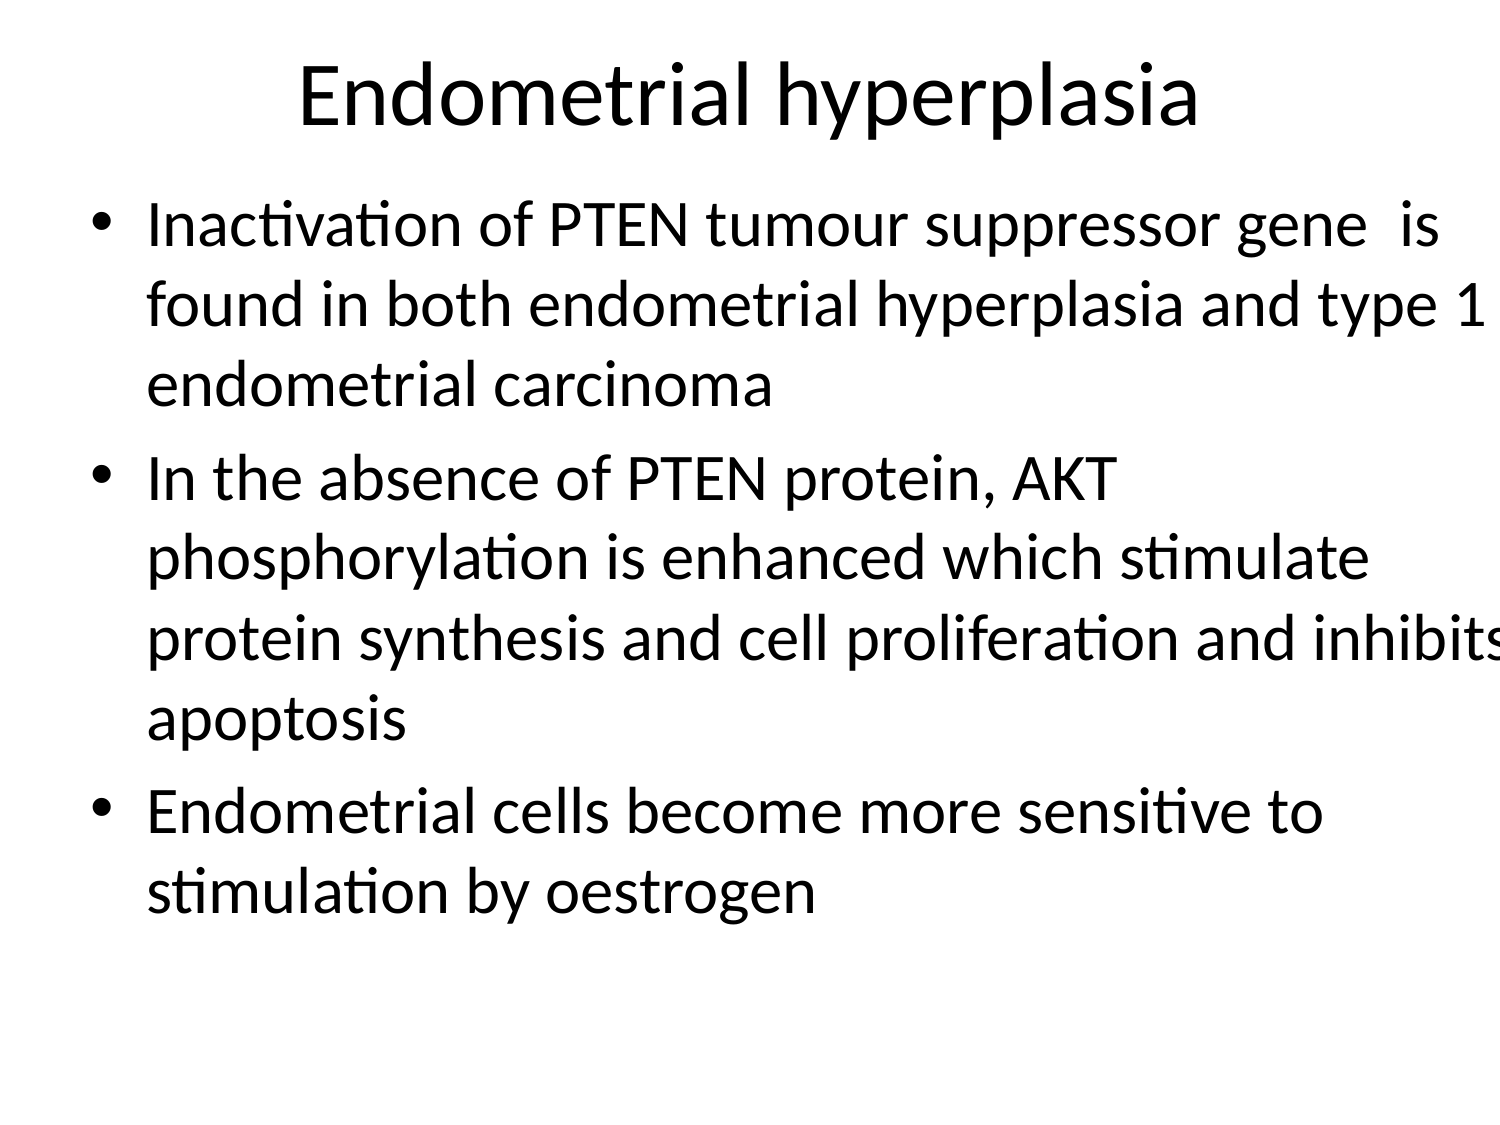

# Endometrial hyperplasia
Inactivation of PTEN tumour suppressor gene  is found in both endometrial hyperplasia and type 1 endometrial carcinoma
In the absence of PTEN protein, AKT phosphorylation is enhanced which stimulate protein synthesis and cell proliferation and inhibits apoptosis
Endometrial cells become more sensitive to stimulation by oestrogen